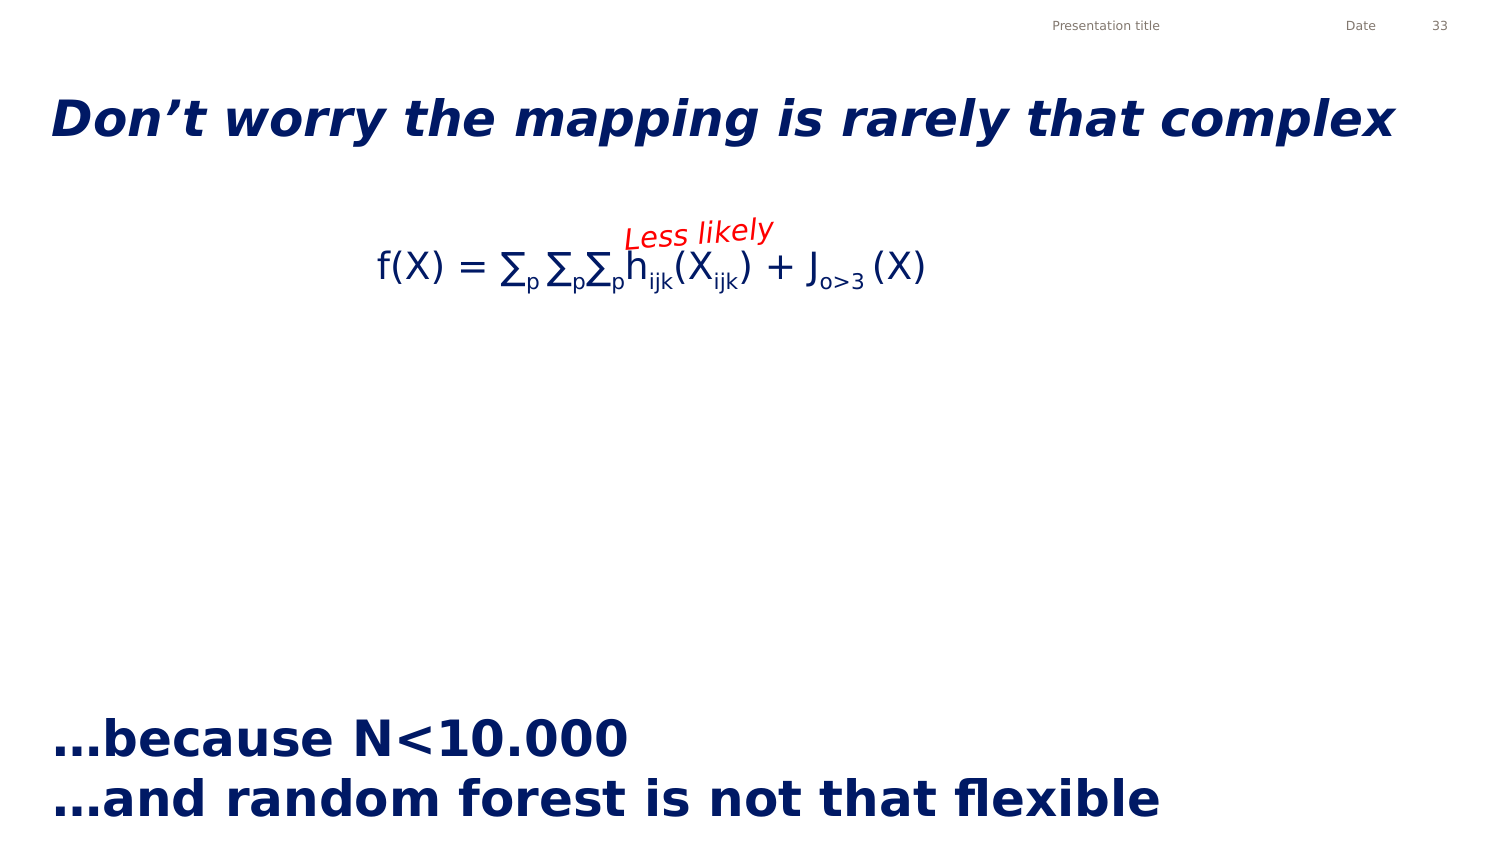

Presentation title
Date
33
# Don’t worry the mapping is rarely that complex
Less likely
f(X) = ∑p ∑p∑phijk(Xijk) + Jo>3 (X)
…because N<10.000
…and random forest is not that flexible